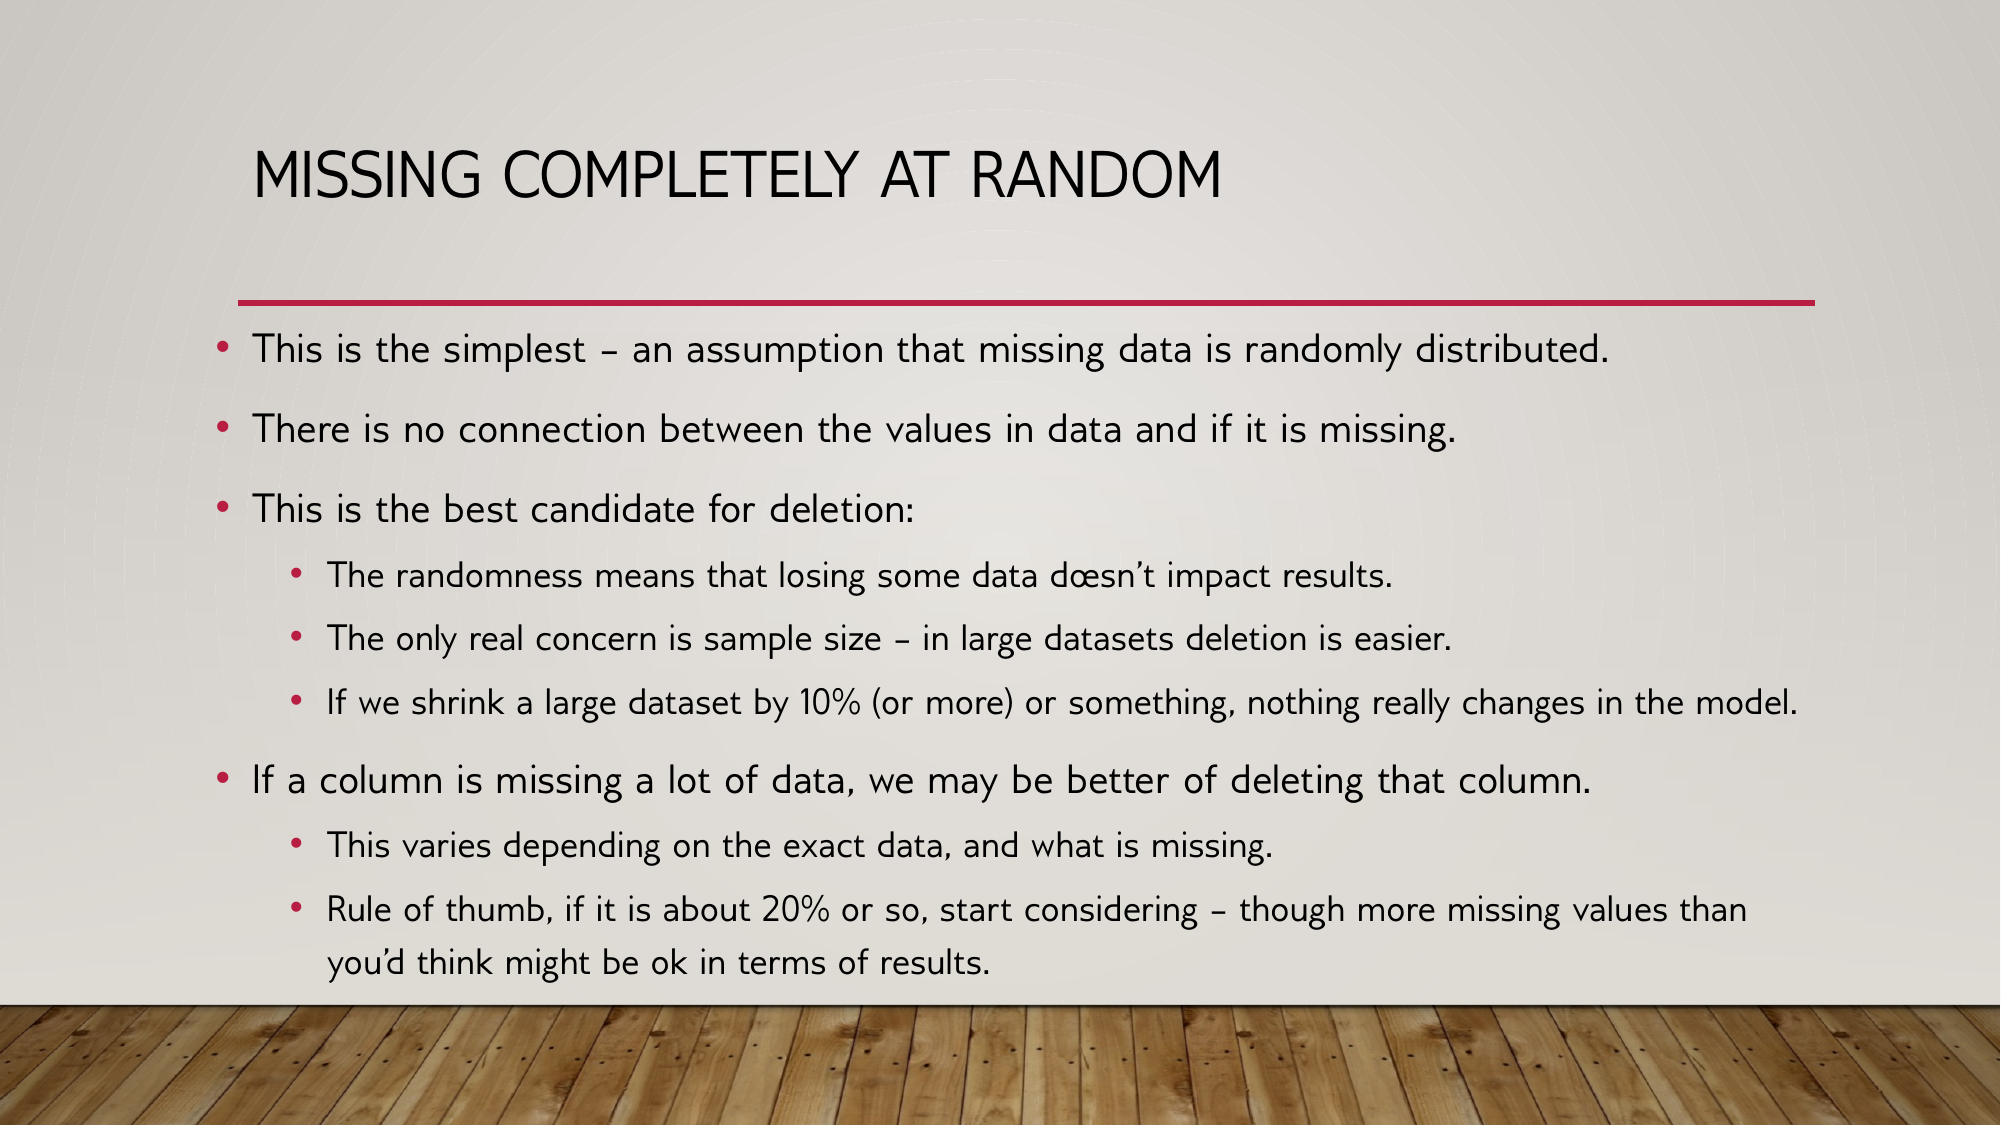

# Missing Completely at Random
This is the simplest – an assumption that missing data is randomly distributed.
There is no connection between the values in data and if it is missing.
This is the best candidate for deletion:
The randomness means that losing some data doesn’t impact results.
The only real concern is sample size – in large datasets deletion is easier.
If we shrink a large dataset by 10% (or more) or something, nothing really changes in the model.
If a column is missing a lot of data, we may be better of deleting that column.
This varies depending on the exact data, and what is missing.
Rule of thumb, if it is about 20% or so, start considering – though more missing values than you’d think might be ok in terms of results.